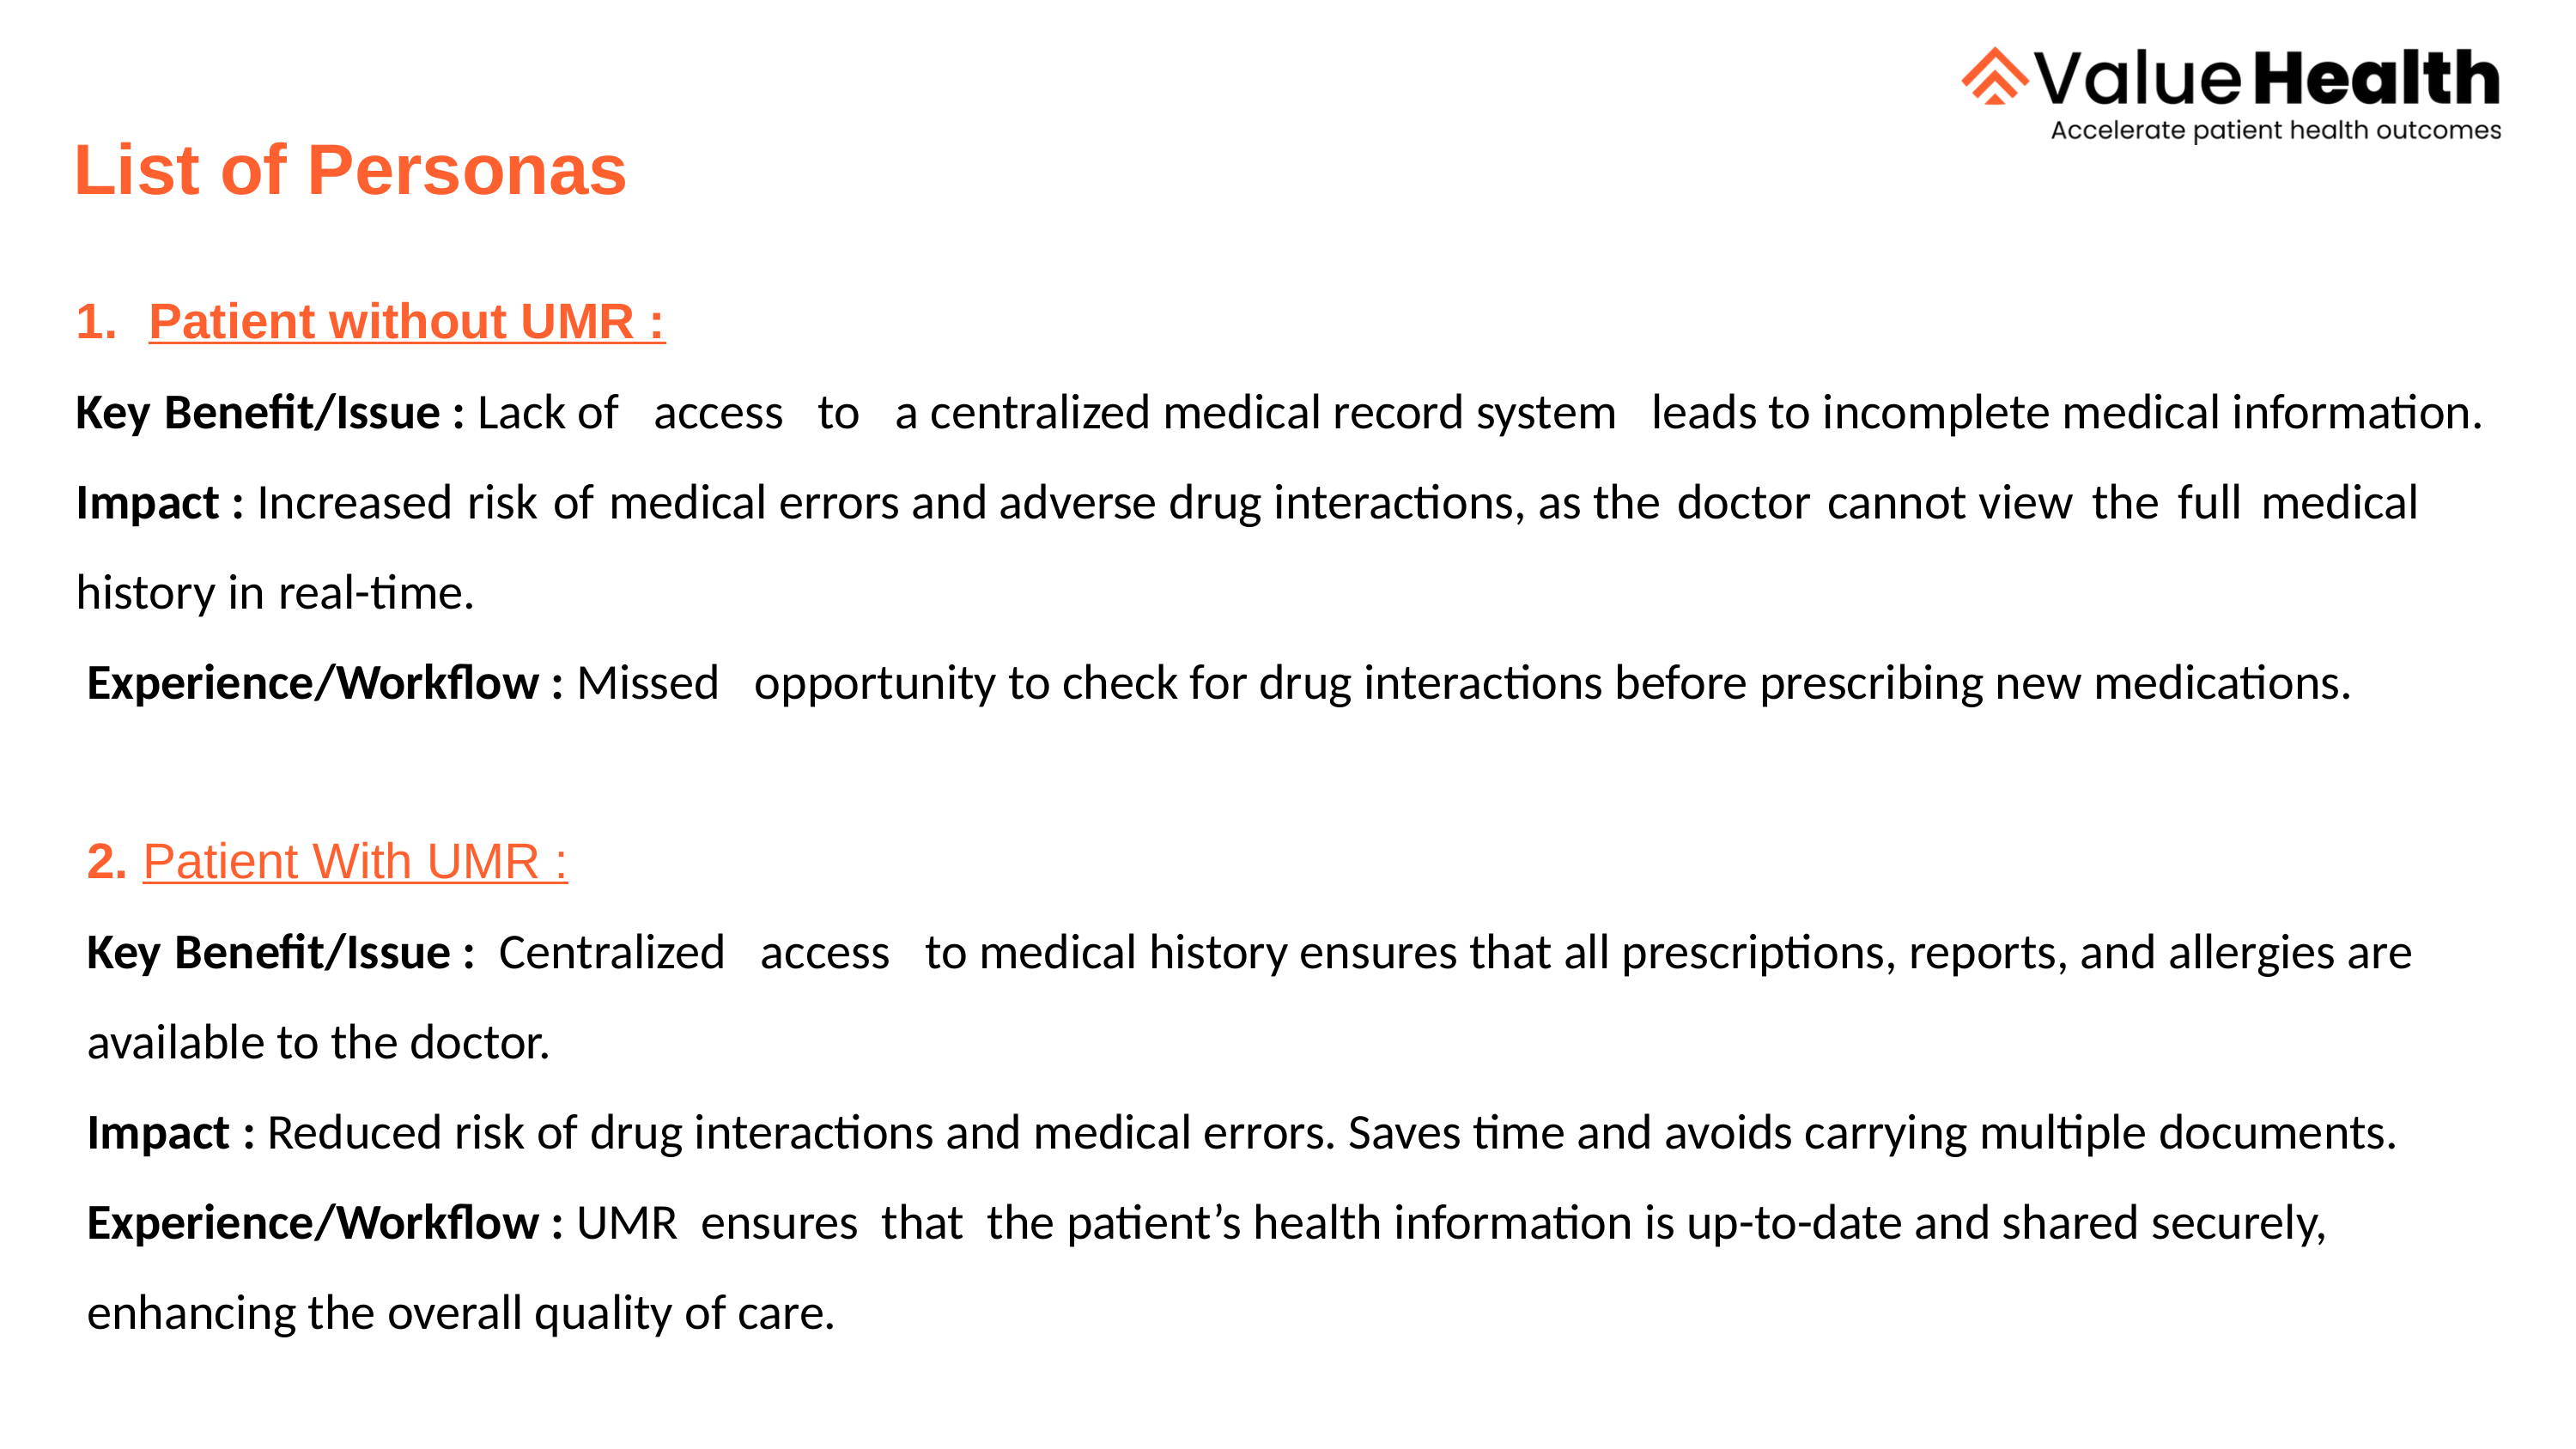

List of Personas
Patient without UMR :
Key Benefit/Issue : Lack of   access   to   a centralized medical record system   leads to incomplete medical information.
Impact : Increased risk of medical errors and adverse drug interactions, as the doctor cannot view the full medical history in real-time.
Experience/Workflow : Missed   opportunity to check for drug interactions before prescribing new medications.

2. Patient With UMR :
Key Benefit/Issue :  Centralized   access   to medical history ensures that all prescriptions, reports, and allergies are available to the doctor.
Impact : Reduced risk of drug interactions and medical errors. Saves time and avoids carrying multiple documents.
Experience/Workflow : UMR  ensures  that  the patient’s health information is up-to-date and shared securely, enhancing the overall quality of care.